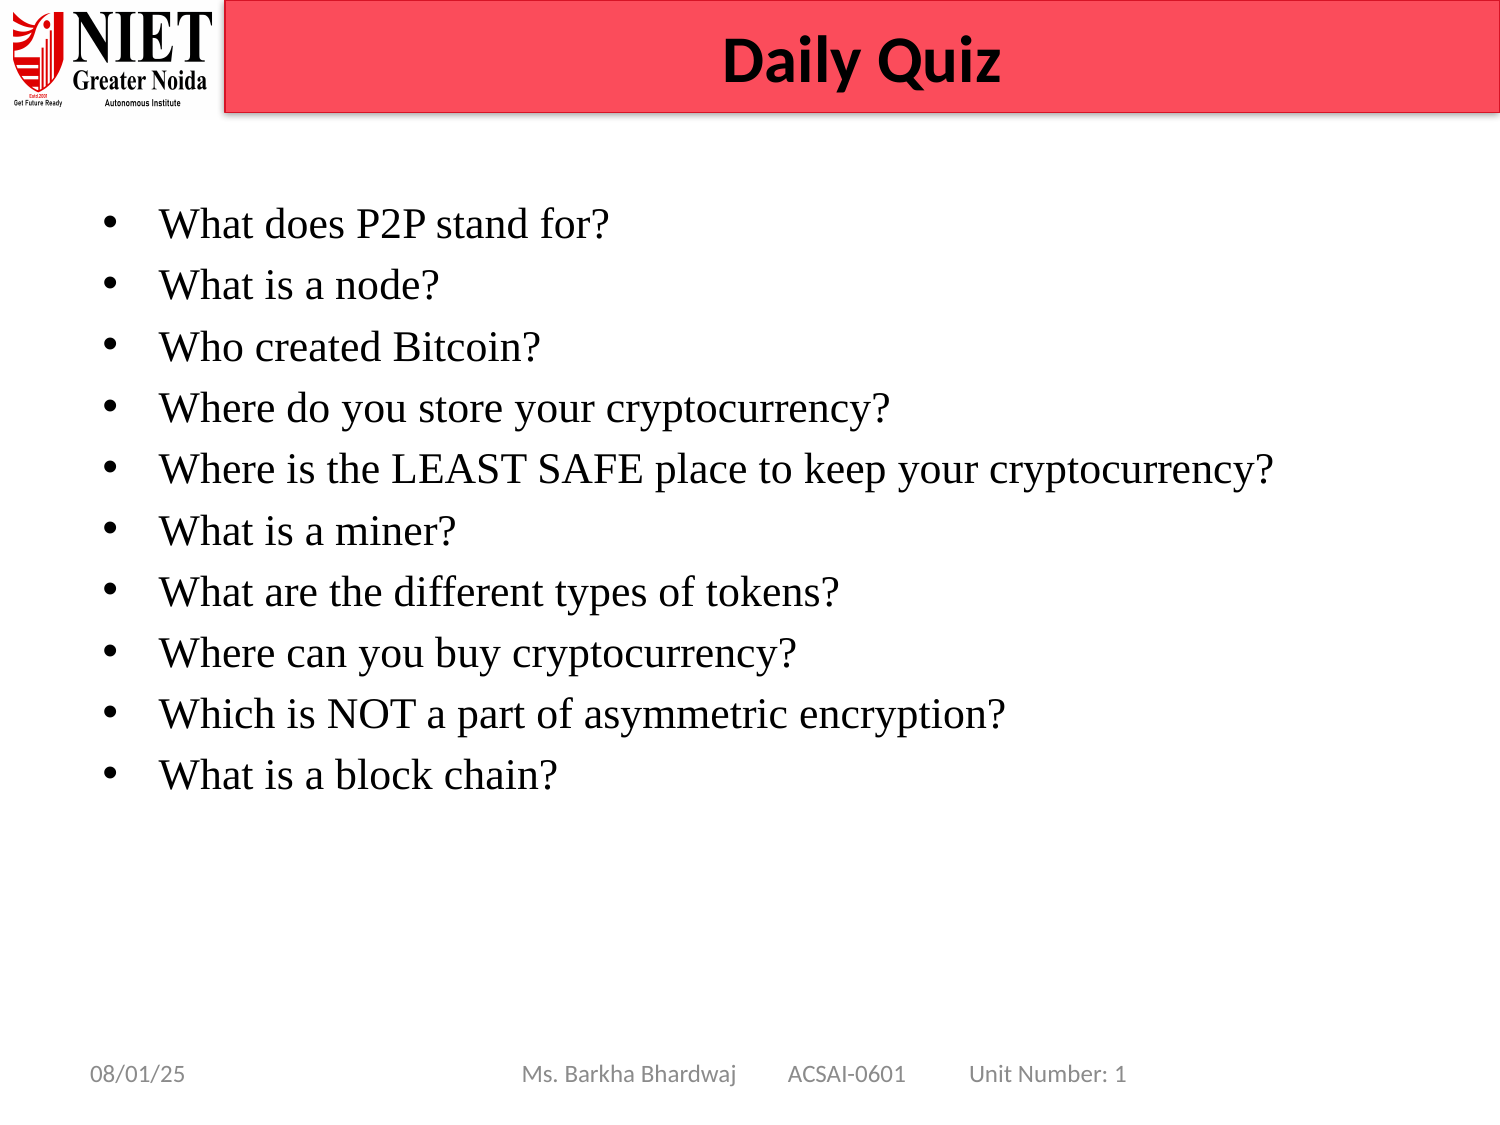

Daily Quiz
What does P2P stand for?
What is a node?
Who created Bitcoin?
Where do you store your cryptocurrency?
Where is the LEAST SAFE place to keep your cryptocurrency?
What is a miner?
What are the different types of tokens?
Where can you buy cryptocurrency?
Which is NOT a part of asymmetric encryption?
What is a block chain?

08/01/25
Ms. Barkha Bhardwaj         ACSAI-0601           Unit Number: 1